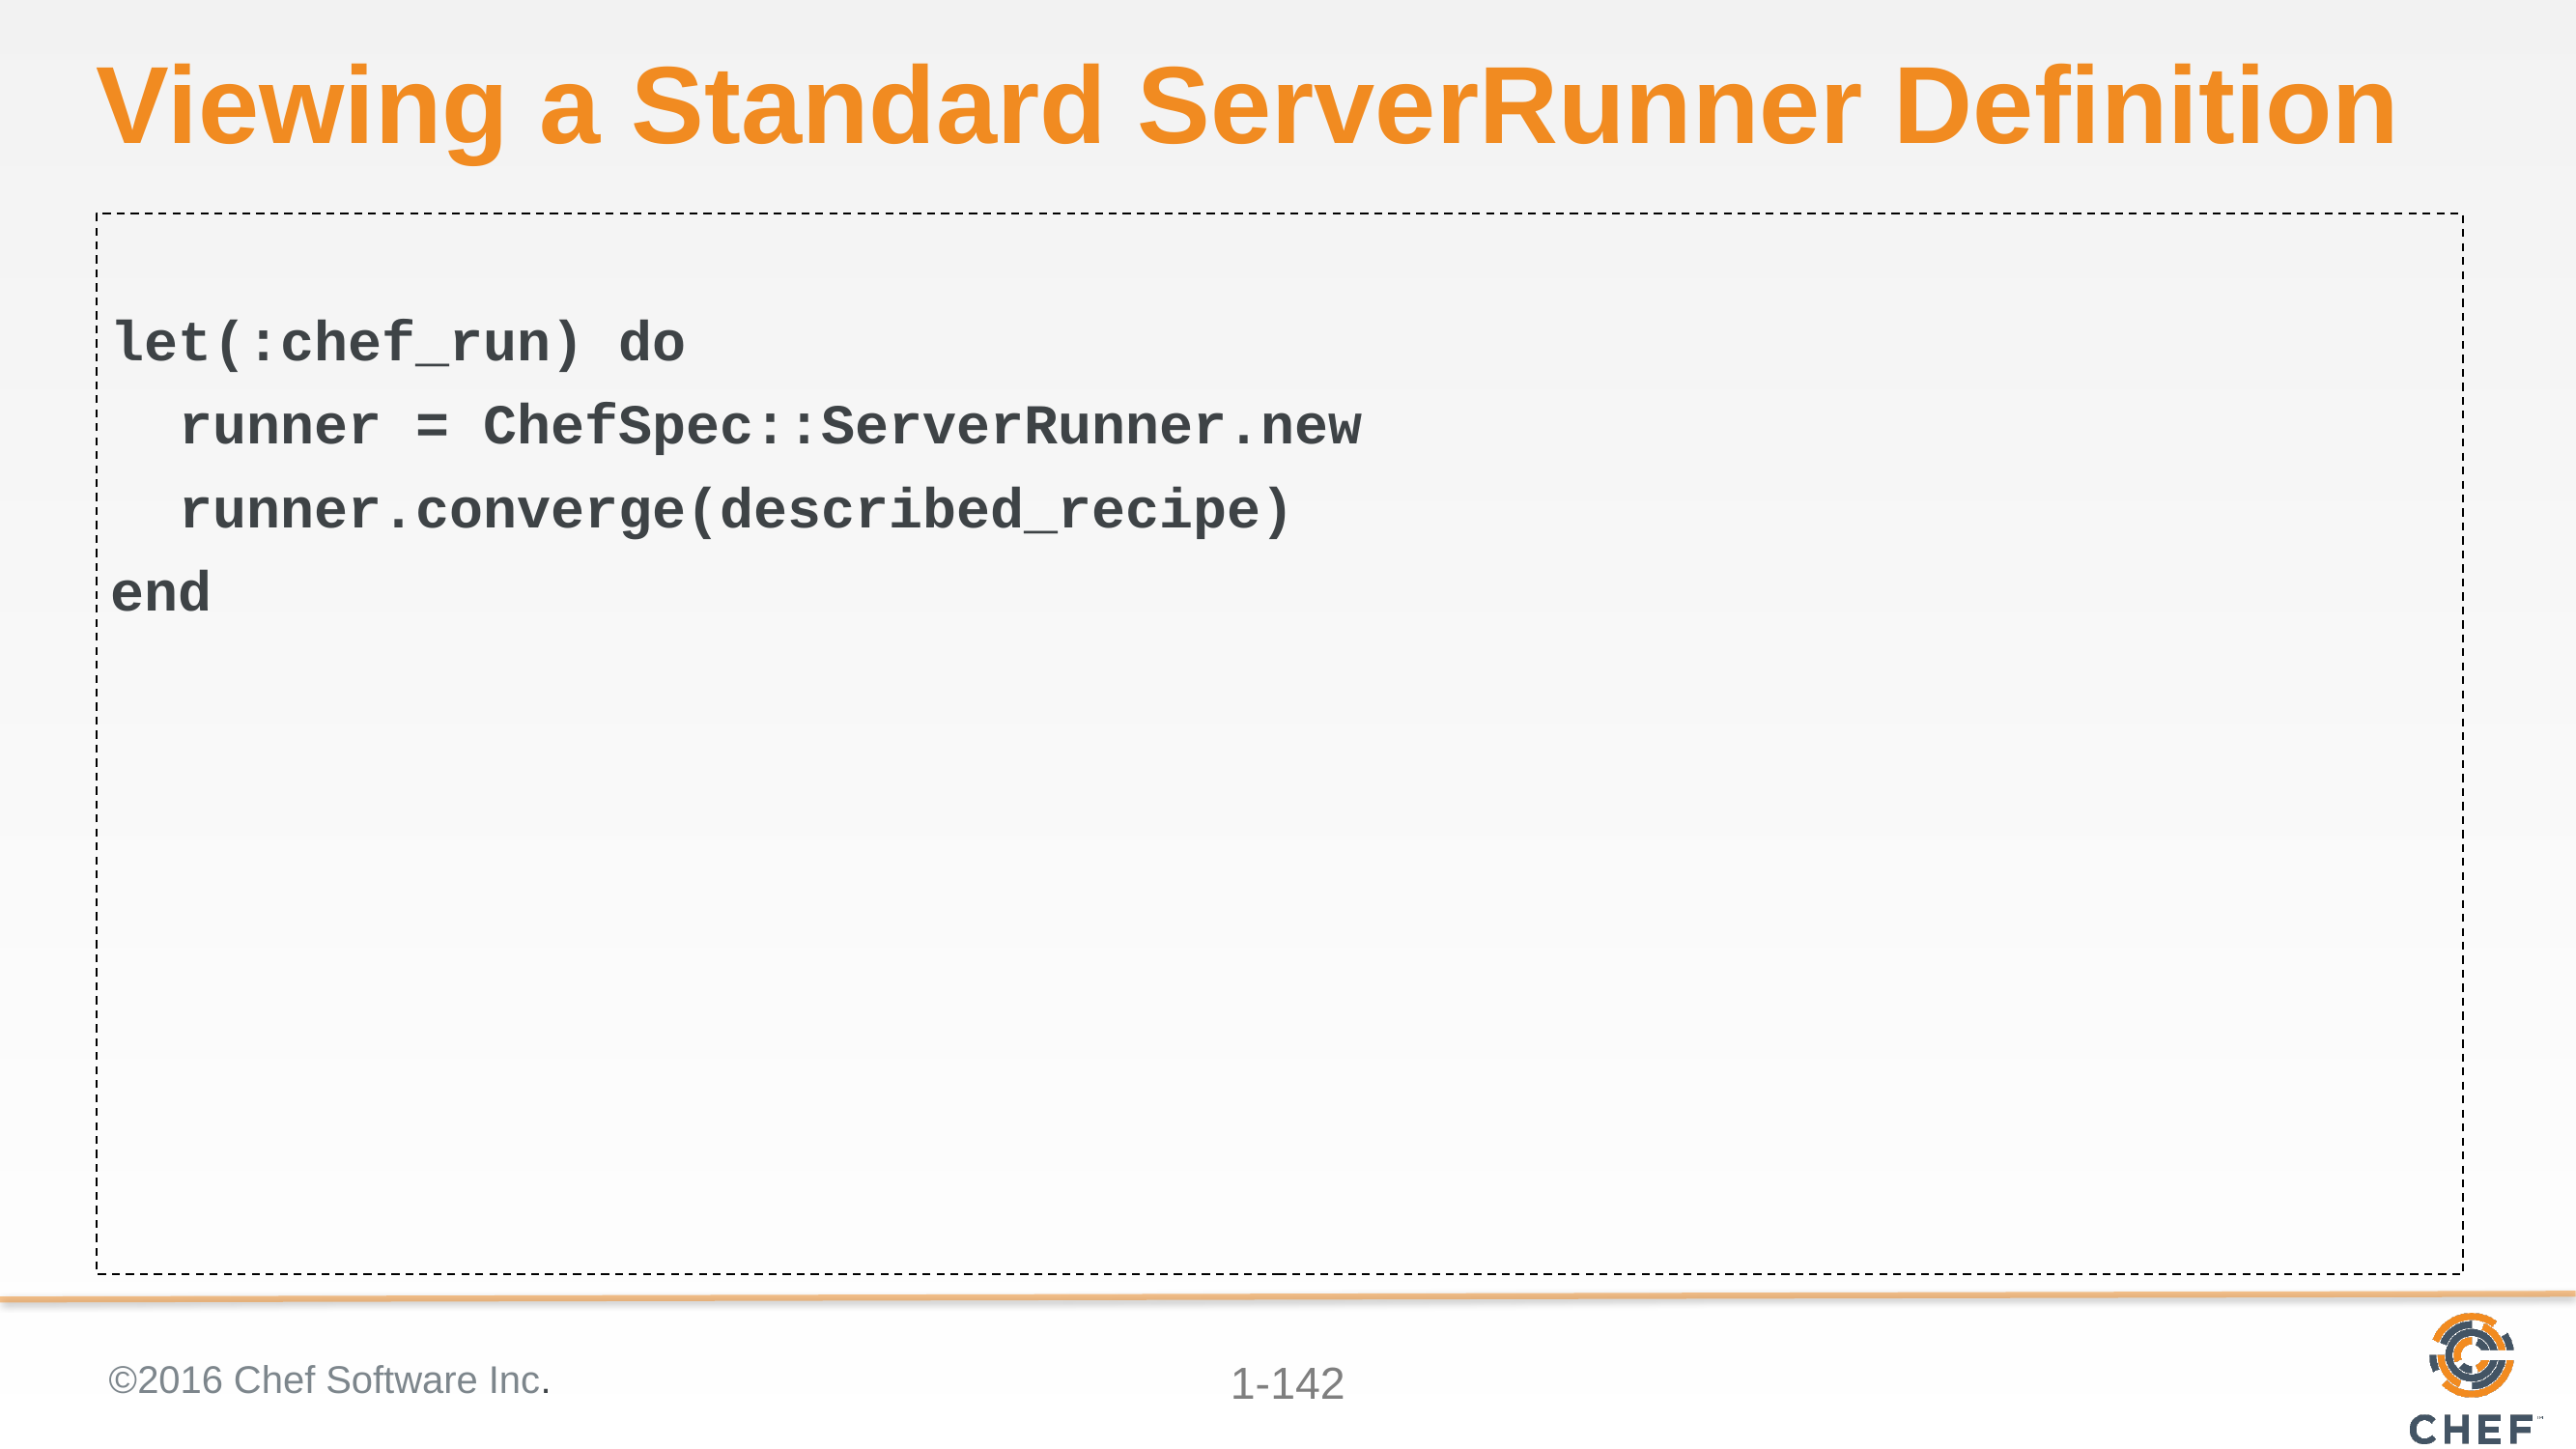

# Viewing a Standard ServerRunner Definition

let(:chef_run) do
  runner = ChefSpec::ServerRunner.new
  runner.converge(described_recipe)
end